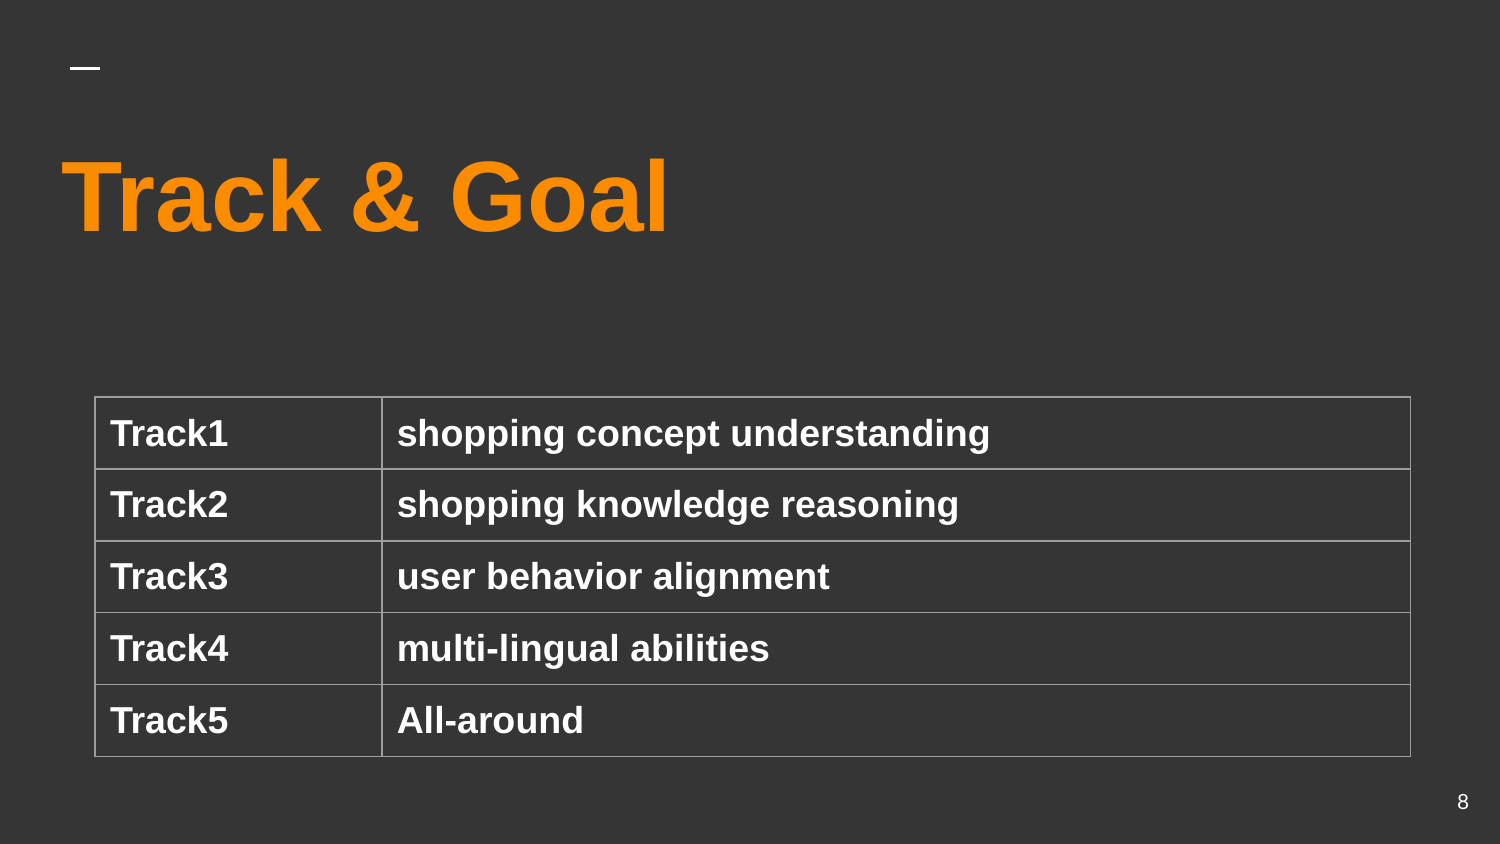

# Track & Goal

| Track1 | shopping concept understanding |
| --- | --- |
| Track2 | shopping knowledge reasoning |
| Track3 | user behavior alignment |
| Track4 | multi-lingual abilities |
| Track5 | All-around |
8